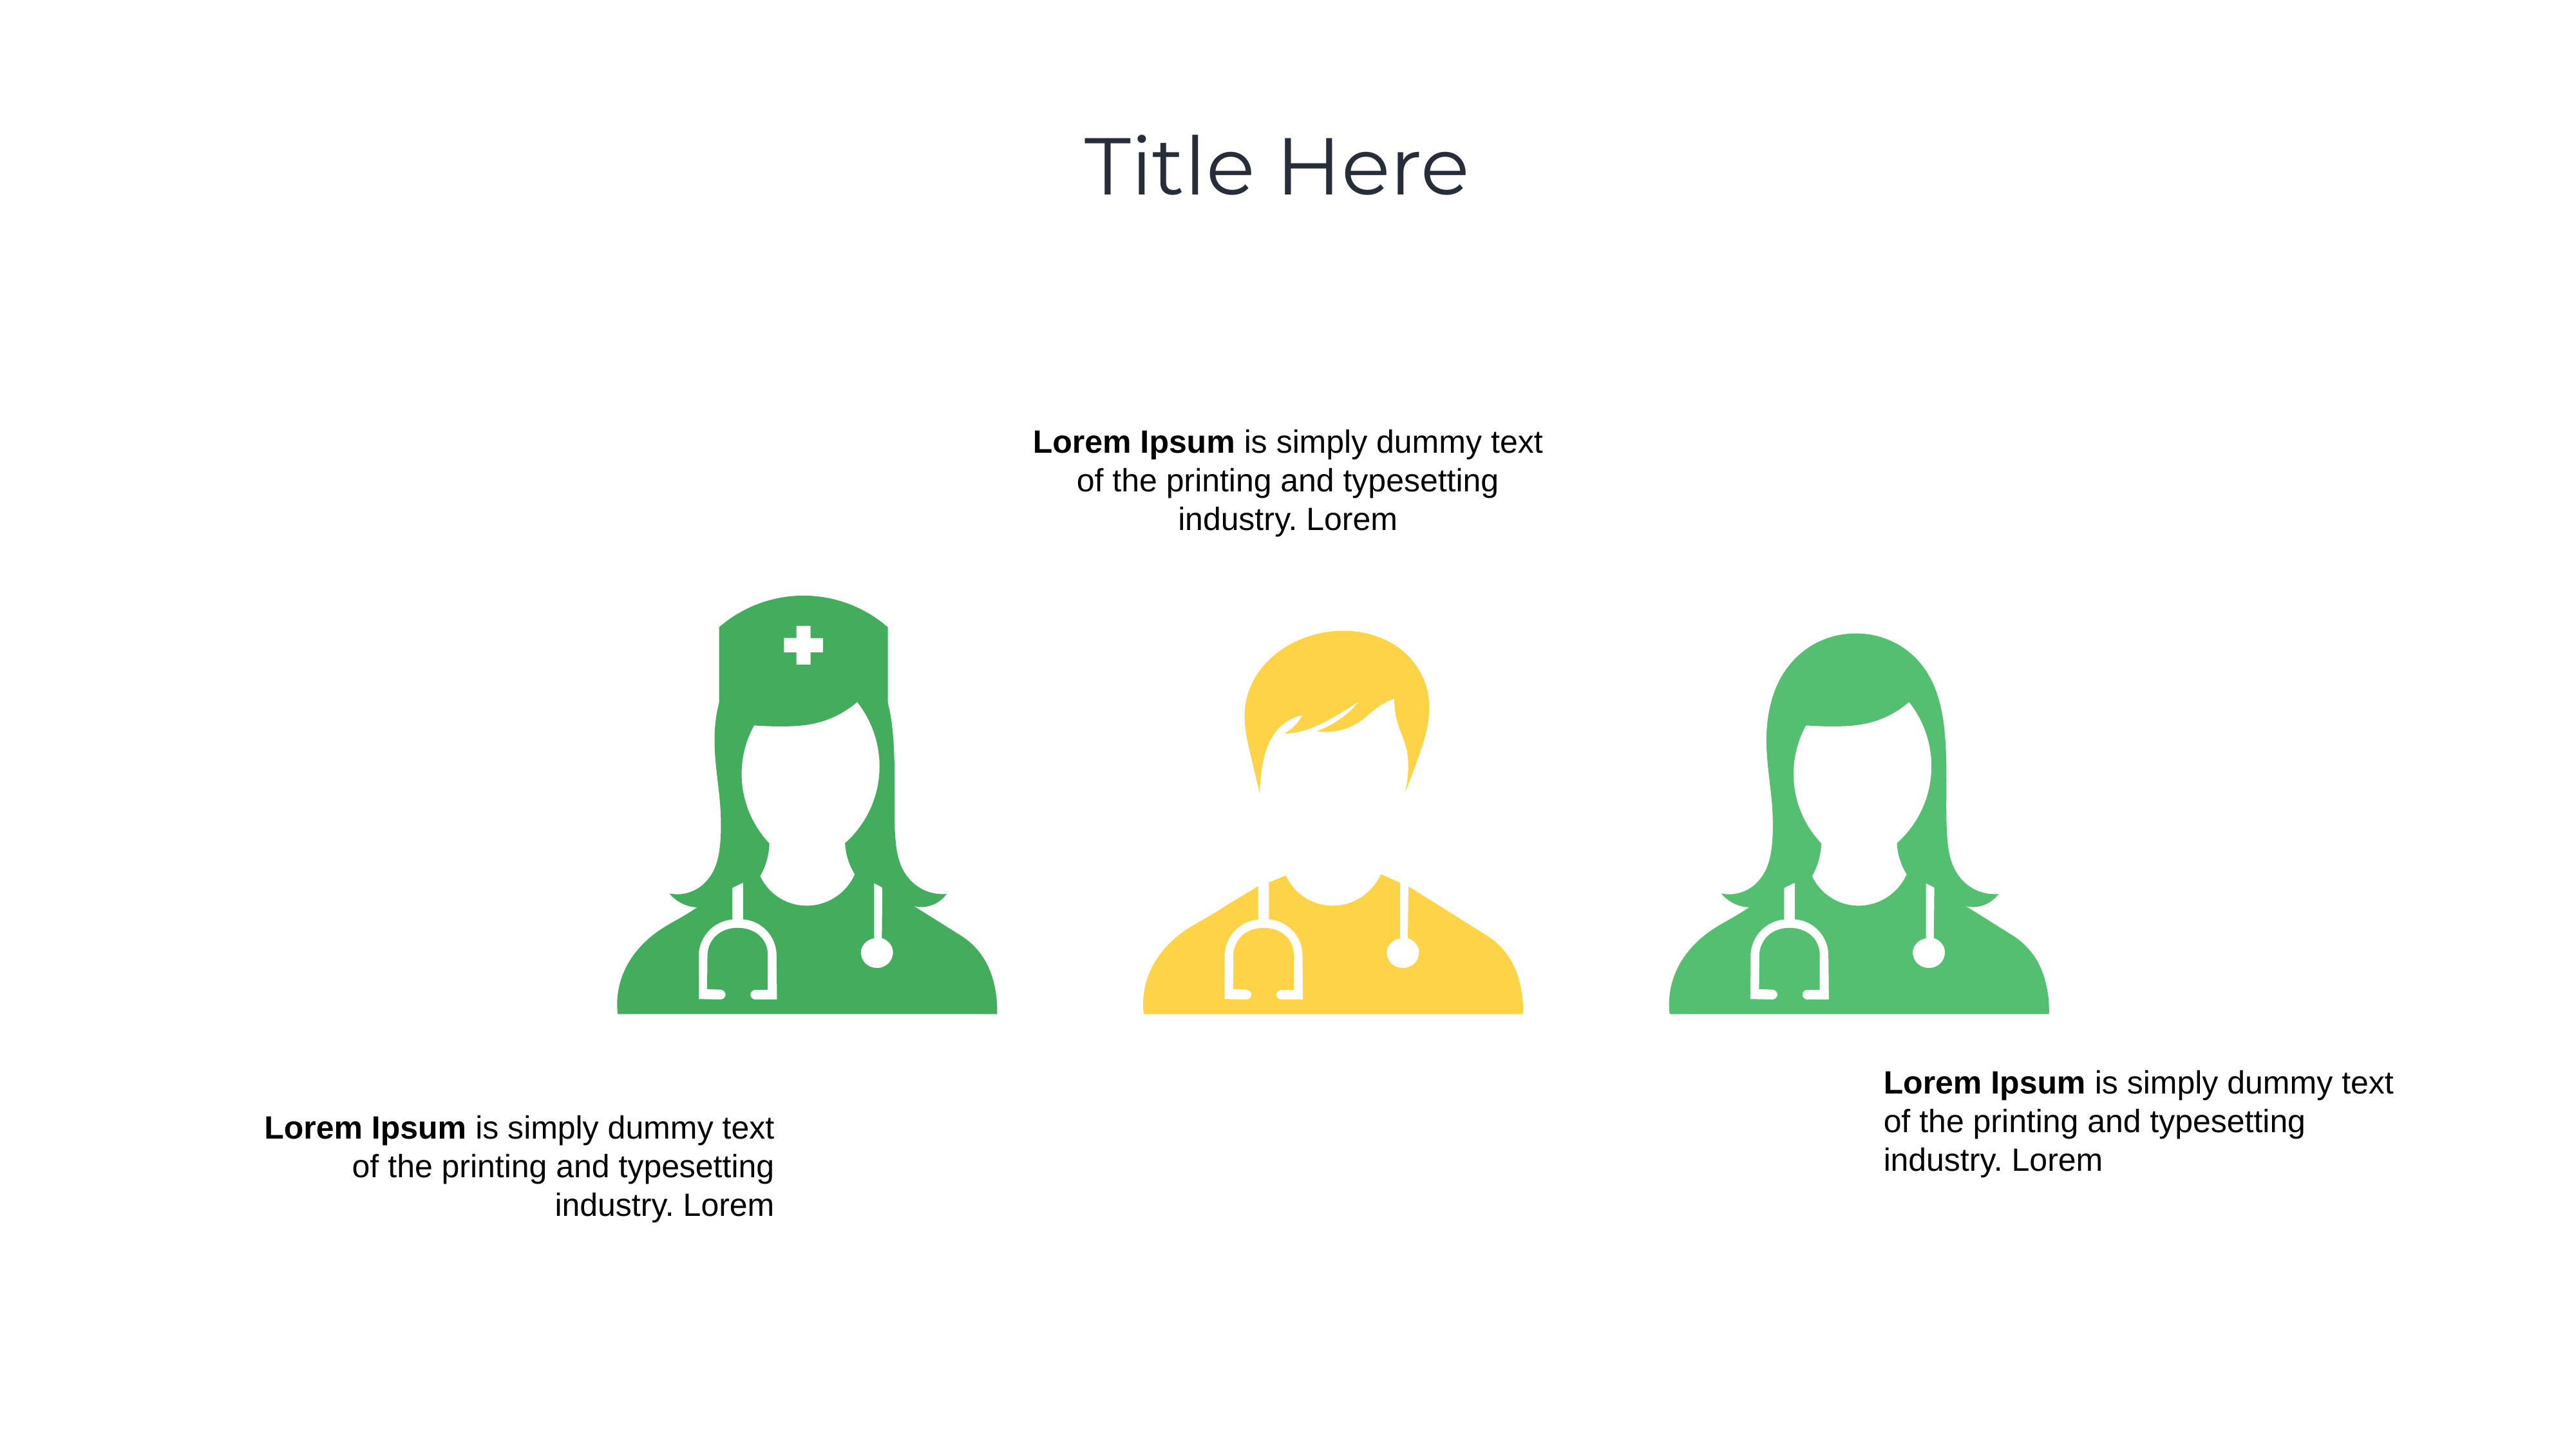

# Title Here
Lorem Ipsum is simply dummy text of the printing and typesetting industry. Lorem

Lorem Ipsum is simply dummy text of the printing and typesetting industry. Lorem
Lorem Ipsum is simply dummy text of the printing and typesetting industry. Lorem